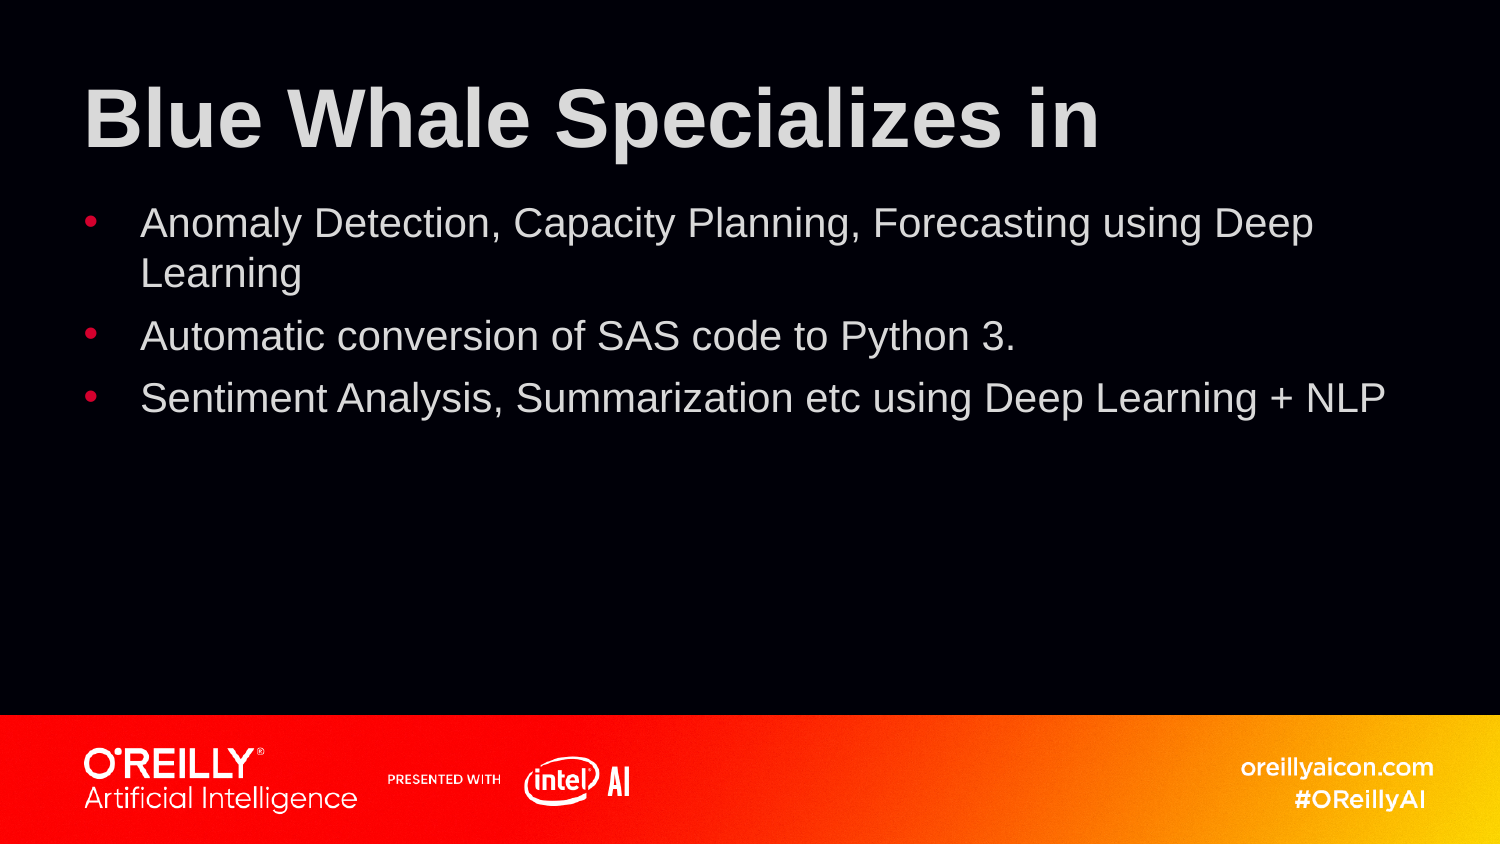

# Blue Whale Specializes in
Anomaly Detection, Capacity Planning, Forecasting using Deep Learning
Automatic conversion of SAS code to Python 3.
Sentiment Analysis, Summarization etc using Deep Learning + NLP